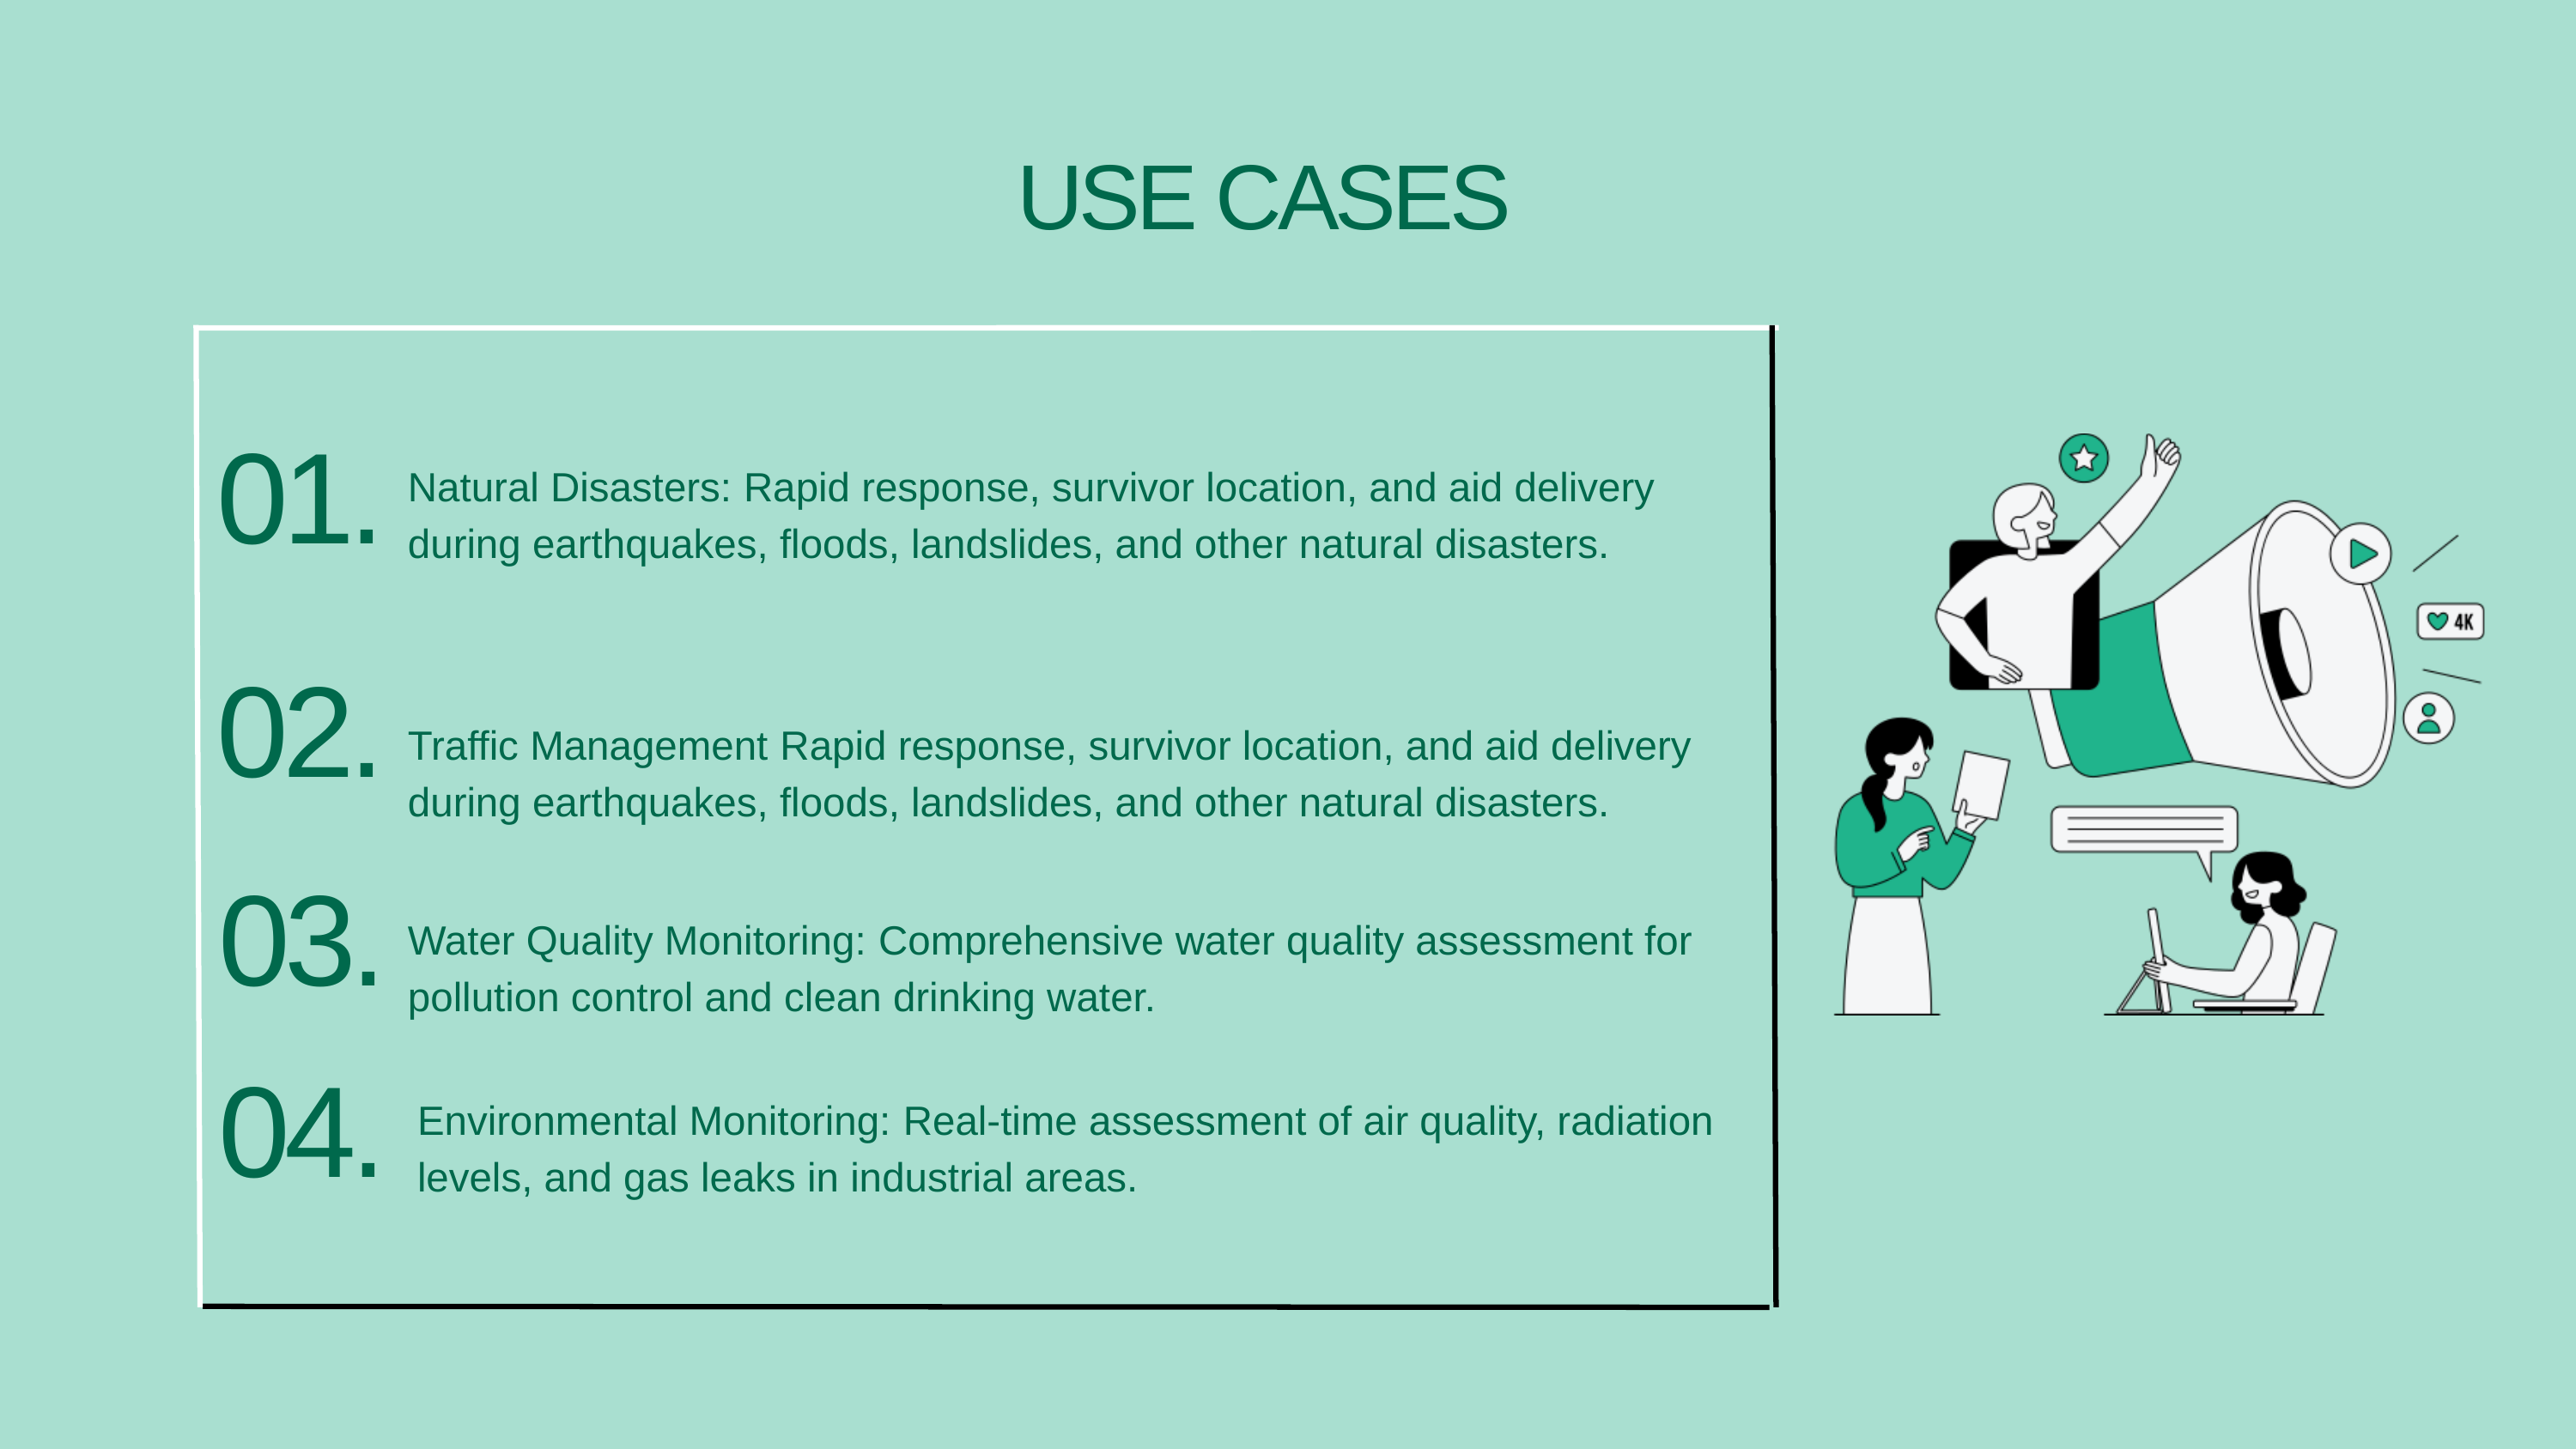

USE CASES

Natural Disasters: Rapid response, survivor location, and aid delivery during earthquakes, floods, landslides, and other natural disasters.
01.
02.
Traffic Management Rapid response, survivor location, and aid delivery during earthquakes, floods, landslides, and other natural disasters.
03.
Water Quality Monitoring: Comprehensive water quality assessment for pollution control and clean drinking water.
Environmental Monitoring: Real-time assessment of air quality, radiation levels, and gas leaks in industrial areas.
04.